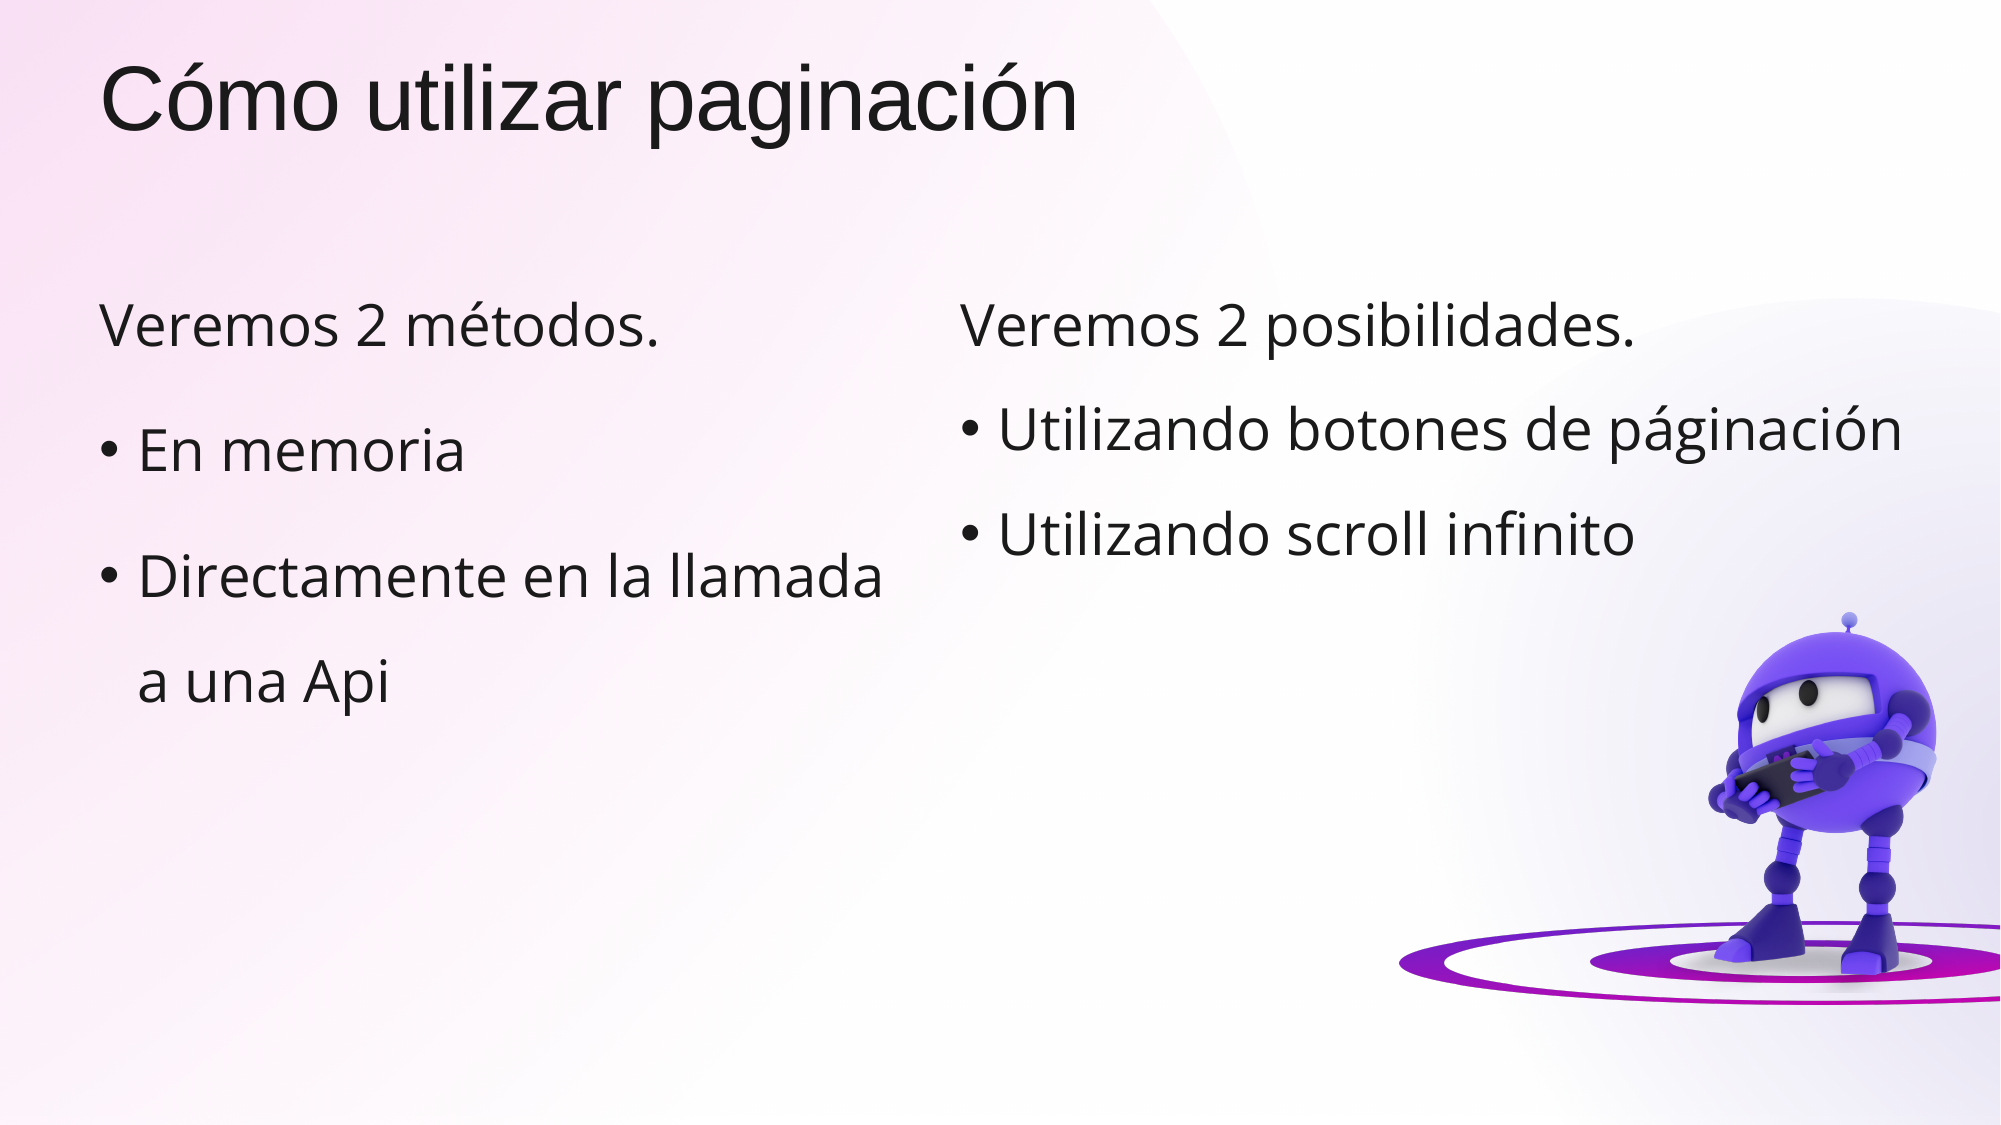

# Cómo utilizar paginación
Veremos 2 métodos.
En memoria
Directamente en la llamada a una Api

Veremos 2 posibilidades.
Utilizando botones de páginación
Utilizando scroll infinito